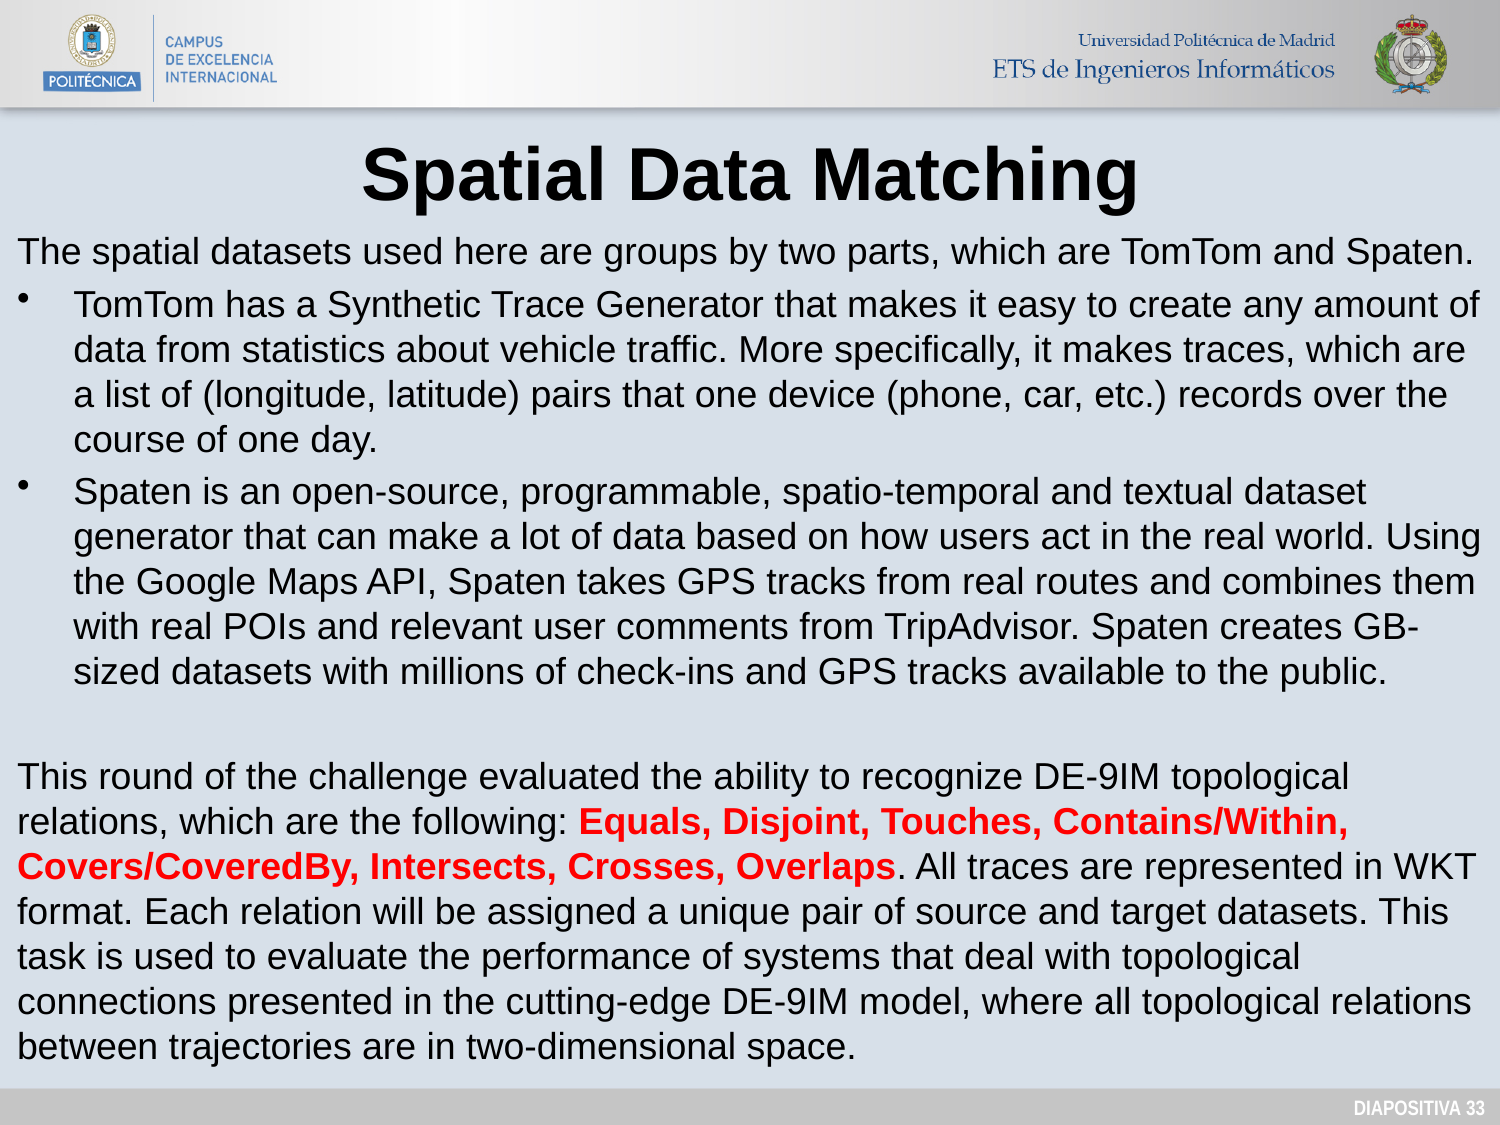

# Spatial Data Matching
The spatial datasets used here are groups by two parts, which are TomTom and Spaten.
TomTom has a Synthetic Trace Generator that makes it easy to create any amount of data from statistics about vehicle traffic. More specifically, it makes traces, which are a list of (longitude, latitude) pairs that one device (phone, car, etc.) records over the course of one day.
Spaten is an open-source, programmable, spatio-temporal and textual dataset generator that can make a lot of data based on how users act in the real world. Using the Google Maps API, Spaten takes GPS tracks from real routes and combines them with real POIs and relevant user comments from TripAdvisor. Spaten creates GB-sized datasets with millions of check-ins and GPS tracks available to the public.

This round of the challenge evaluated the ability to recognize DE-9IM topological relations, which are the following: Equals, Disjoint, Touches, Contains/Within, Covers/CoveredBy, Intersects, Crosses, Overlaps. All traces are represented in WKT format. Each relation will be assigned a unique pair of source and target datasets. This task is used to evaluate the performance of systems that deal with topological connections presented in the cutting-edge DE-9IM model, where all topological relations between trajectories are in two-dimensional space.
DIAPOSITIVA 33